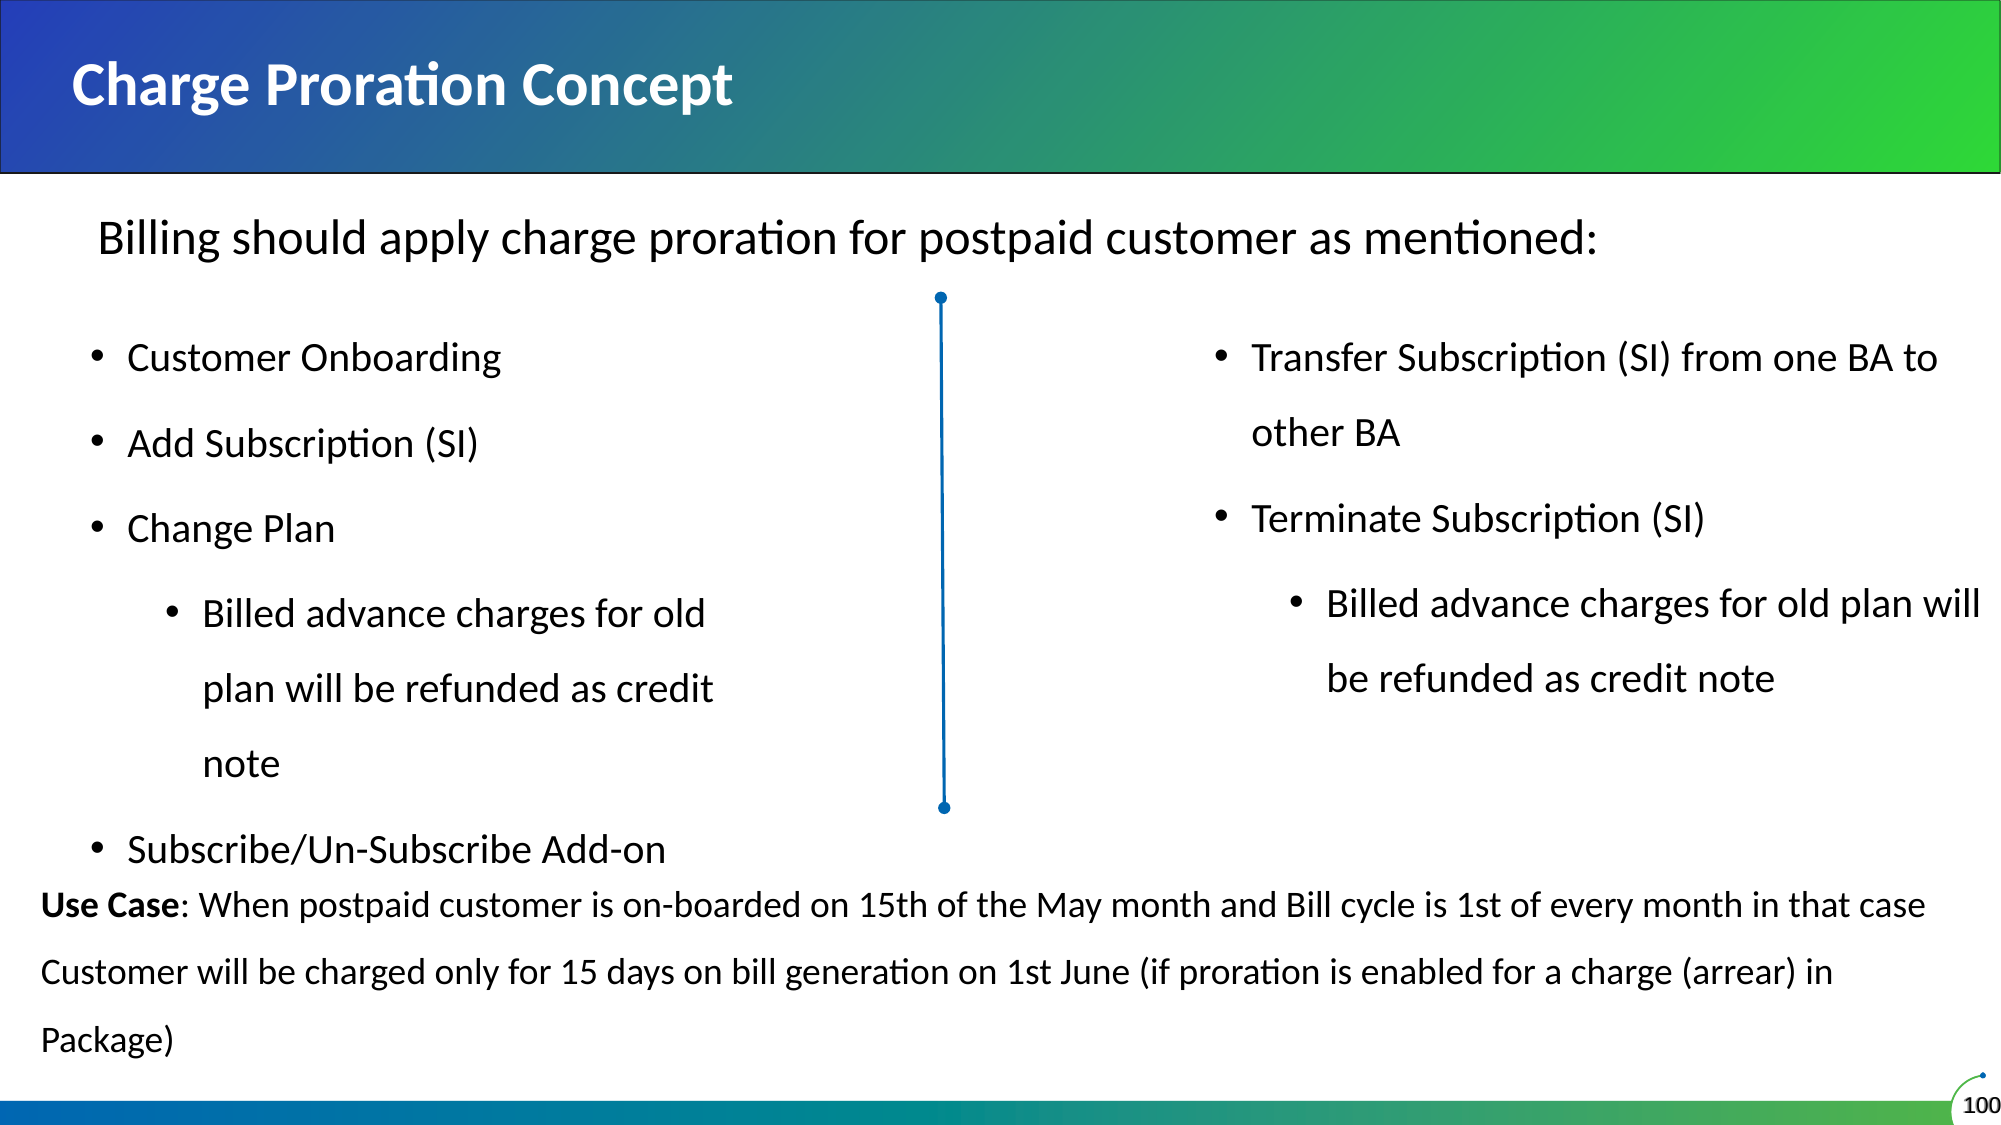

# Charge Proration Concept
Billing should apply charge proration for postpaid customer as mentioned:

Customer Onboarding
Add Subscription (SI)
Change Plan
Billed advance charges for old plan will be refunded as credit note
Subscribe/Un-Subscribe Add-on
Transfer Subscription (SI) from one BA to other BA
Terminate Subscription (SI)
Billed advance charges for old plan will be refunded as credit note
Use Case: When postpaid customer is on-boarded on 15th of the May month and Bill cycle is 1st of every month in that case Customer will be charged only for 15 days on bill generation on 1st June (if proration is enabled for a charge (arrear) in Package)